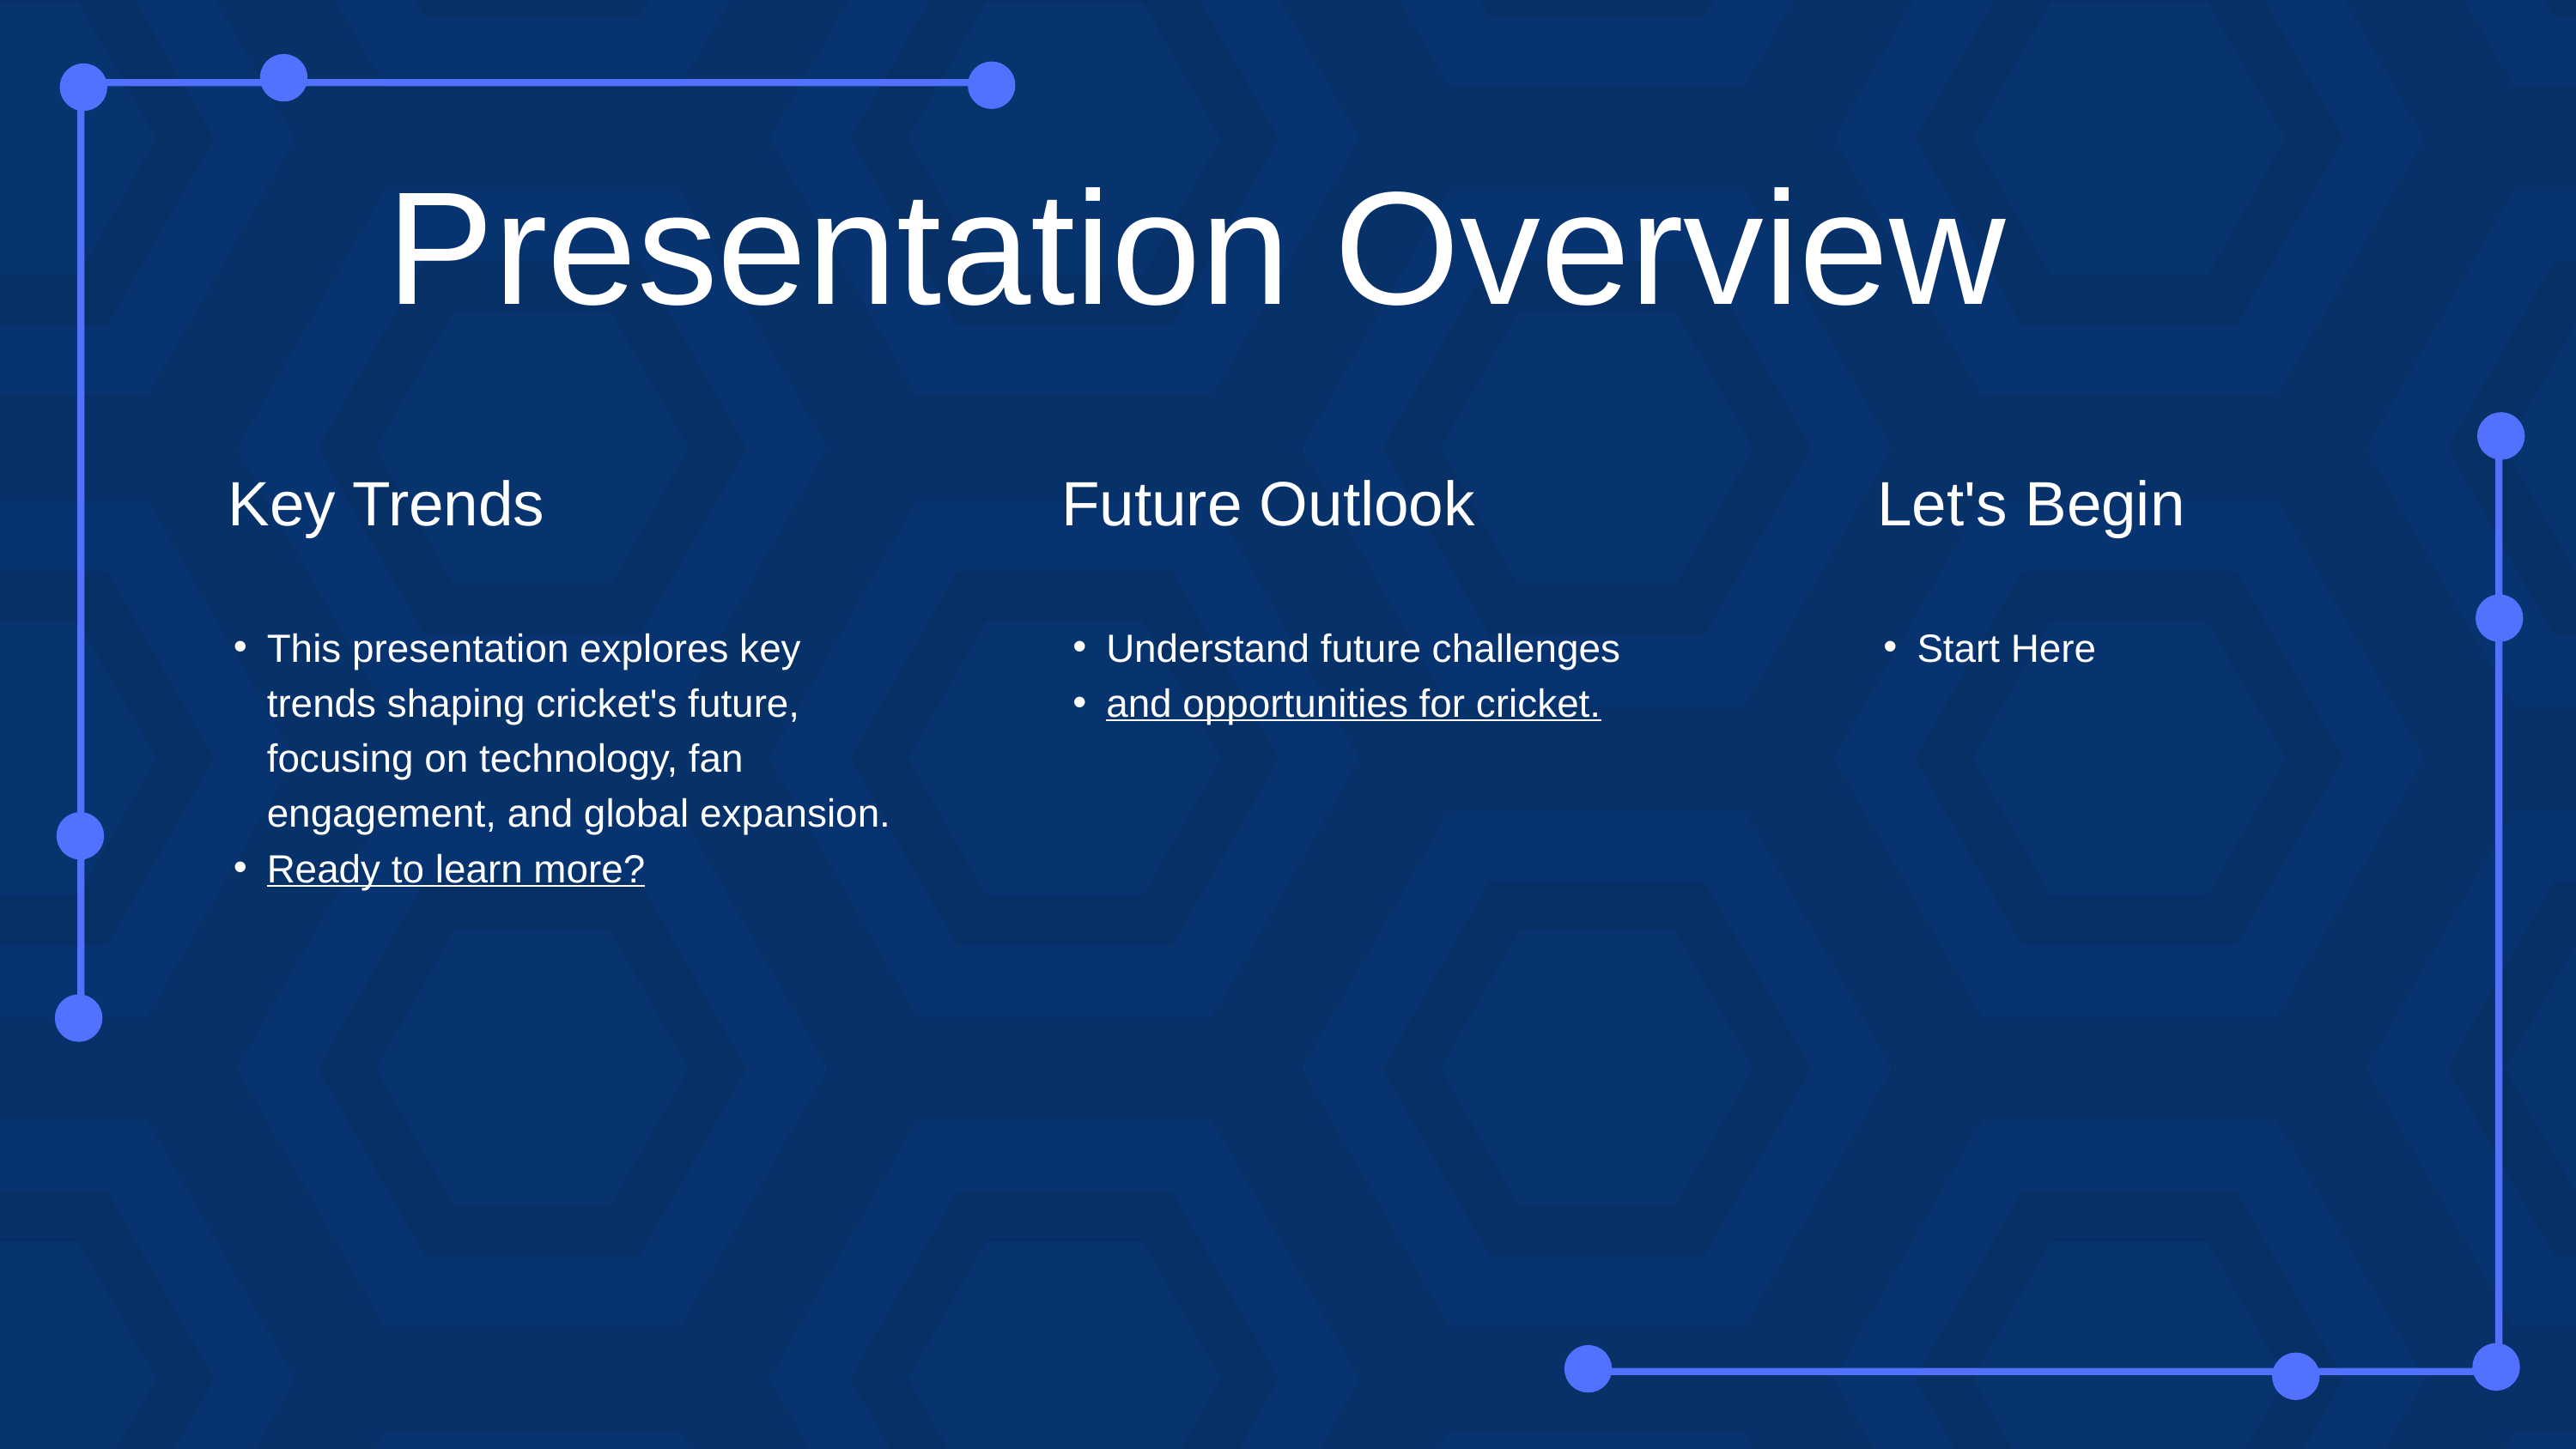

Presentation Overview

Key Trends
Future Outlook
Let's Begin
This presentation explores key trends shaping cricket's future, focusing on technology, fan engagement, and global expansion.
Ready to learn more?
Understand future challenges
and opportunities for cricket.

Start Here